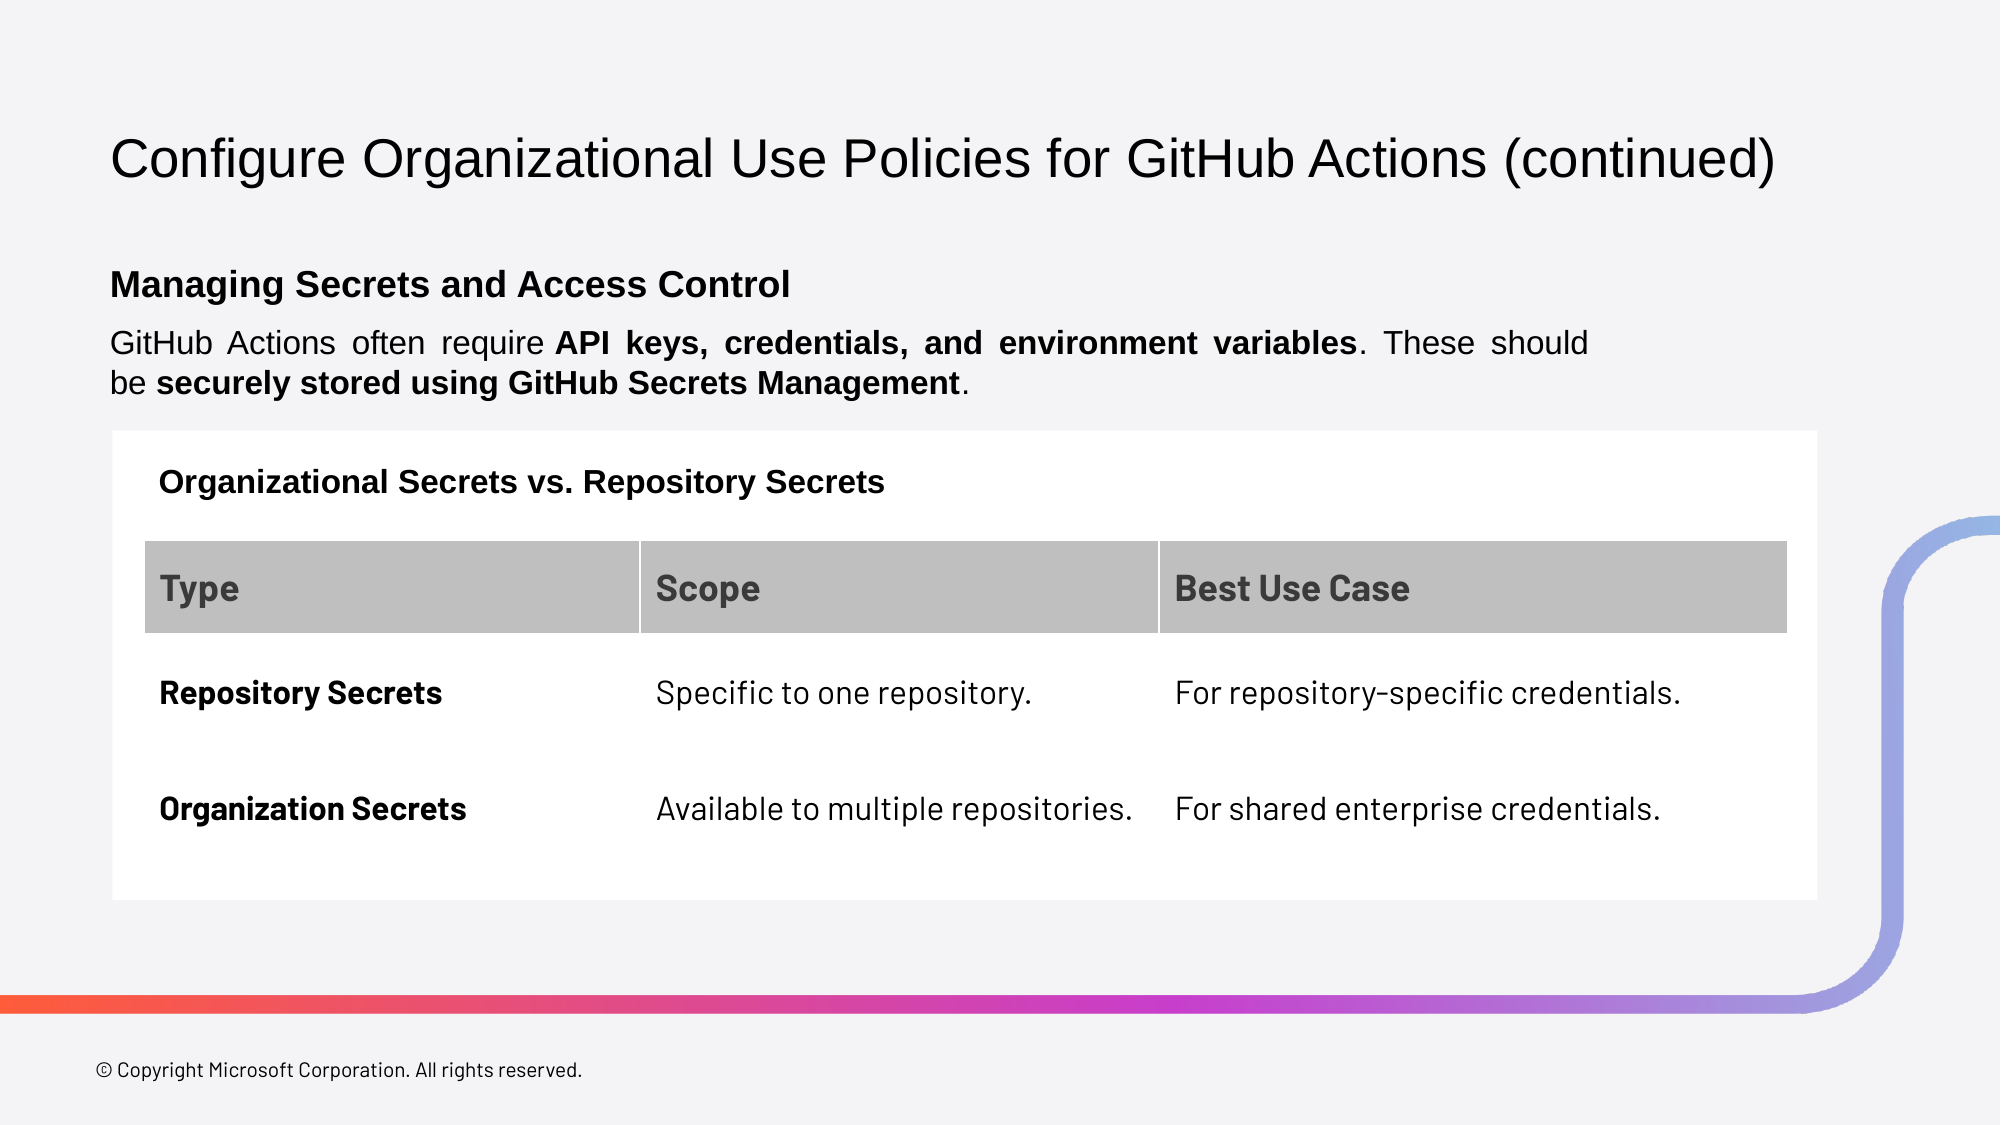

# Configure Organizational Use Policies for GitHub Actions (continued)
Managing Secrets and Access Control
GitHub Actions often require API keys, credentials, and environment variables. These should be securely stored using GitHub Secrets Management.

Organizational Secrets vs. Repository Secrets
| Type | Scope | Best Use Case |
| --- | --- | --- |
| Repository Secrets | Specific to one repository. | For repository-specific credentials. |
| Organization Secrets | Available to multiple repositories. | For shared enterprise credentials. |
© Copyright Microsoft Corporation. All rights reserved.